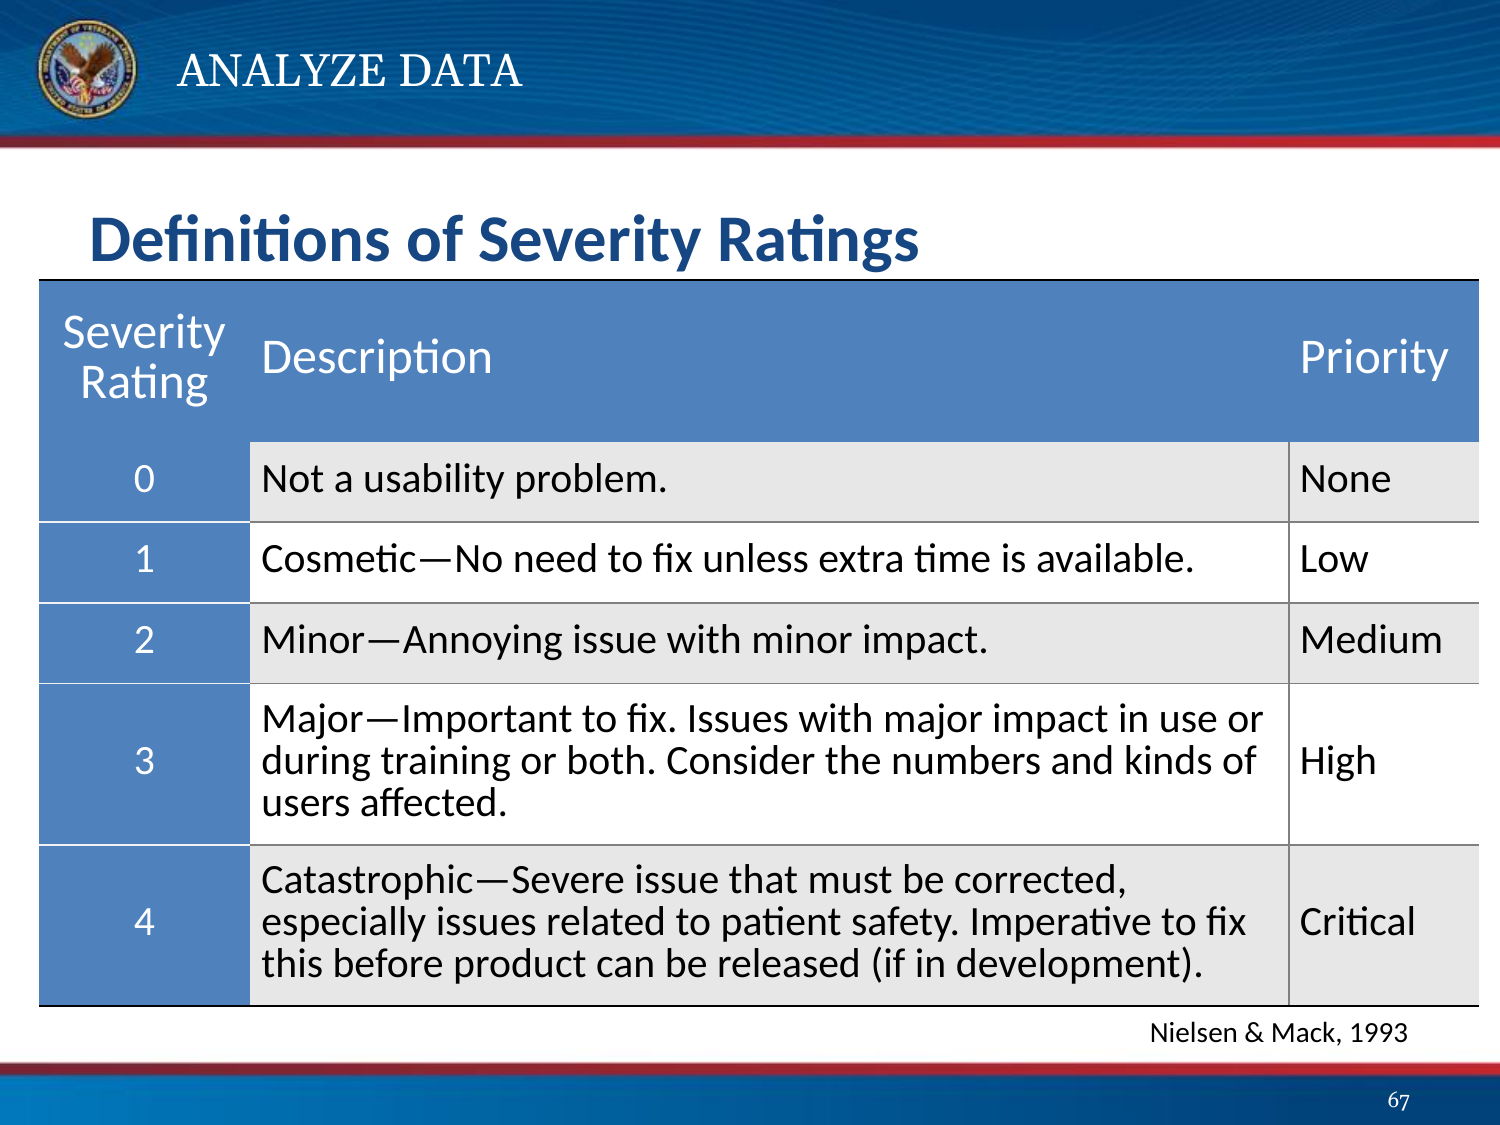

# Analyze Data
Definitions of Severity Ratings

| Severity Rating | Description | Priority |
| --- | --- | --- |
| 0 | Not a usability problem. | None |
| 1 | Cosmetic—No need to fix unless extra time is available. | Low |
| 2 | Minor—Annoying issue with minor impact. | Medium |
| 3 | Major—Important to fix. Issues with major impact in use or during training or both. Consider the numbers and kinds of users affected. | High |
| 4 | Catastrophic—Severe issue that must be corrected, especially issues related to patient safety. Imperative to fix this before product can be released (if in development). | Critical |
Nielsen & Mack, 1993
67